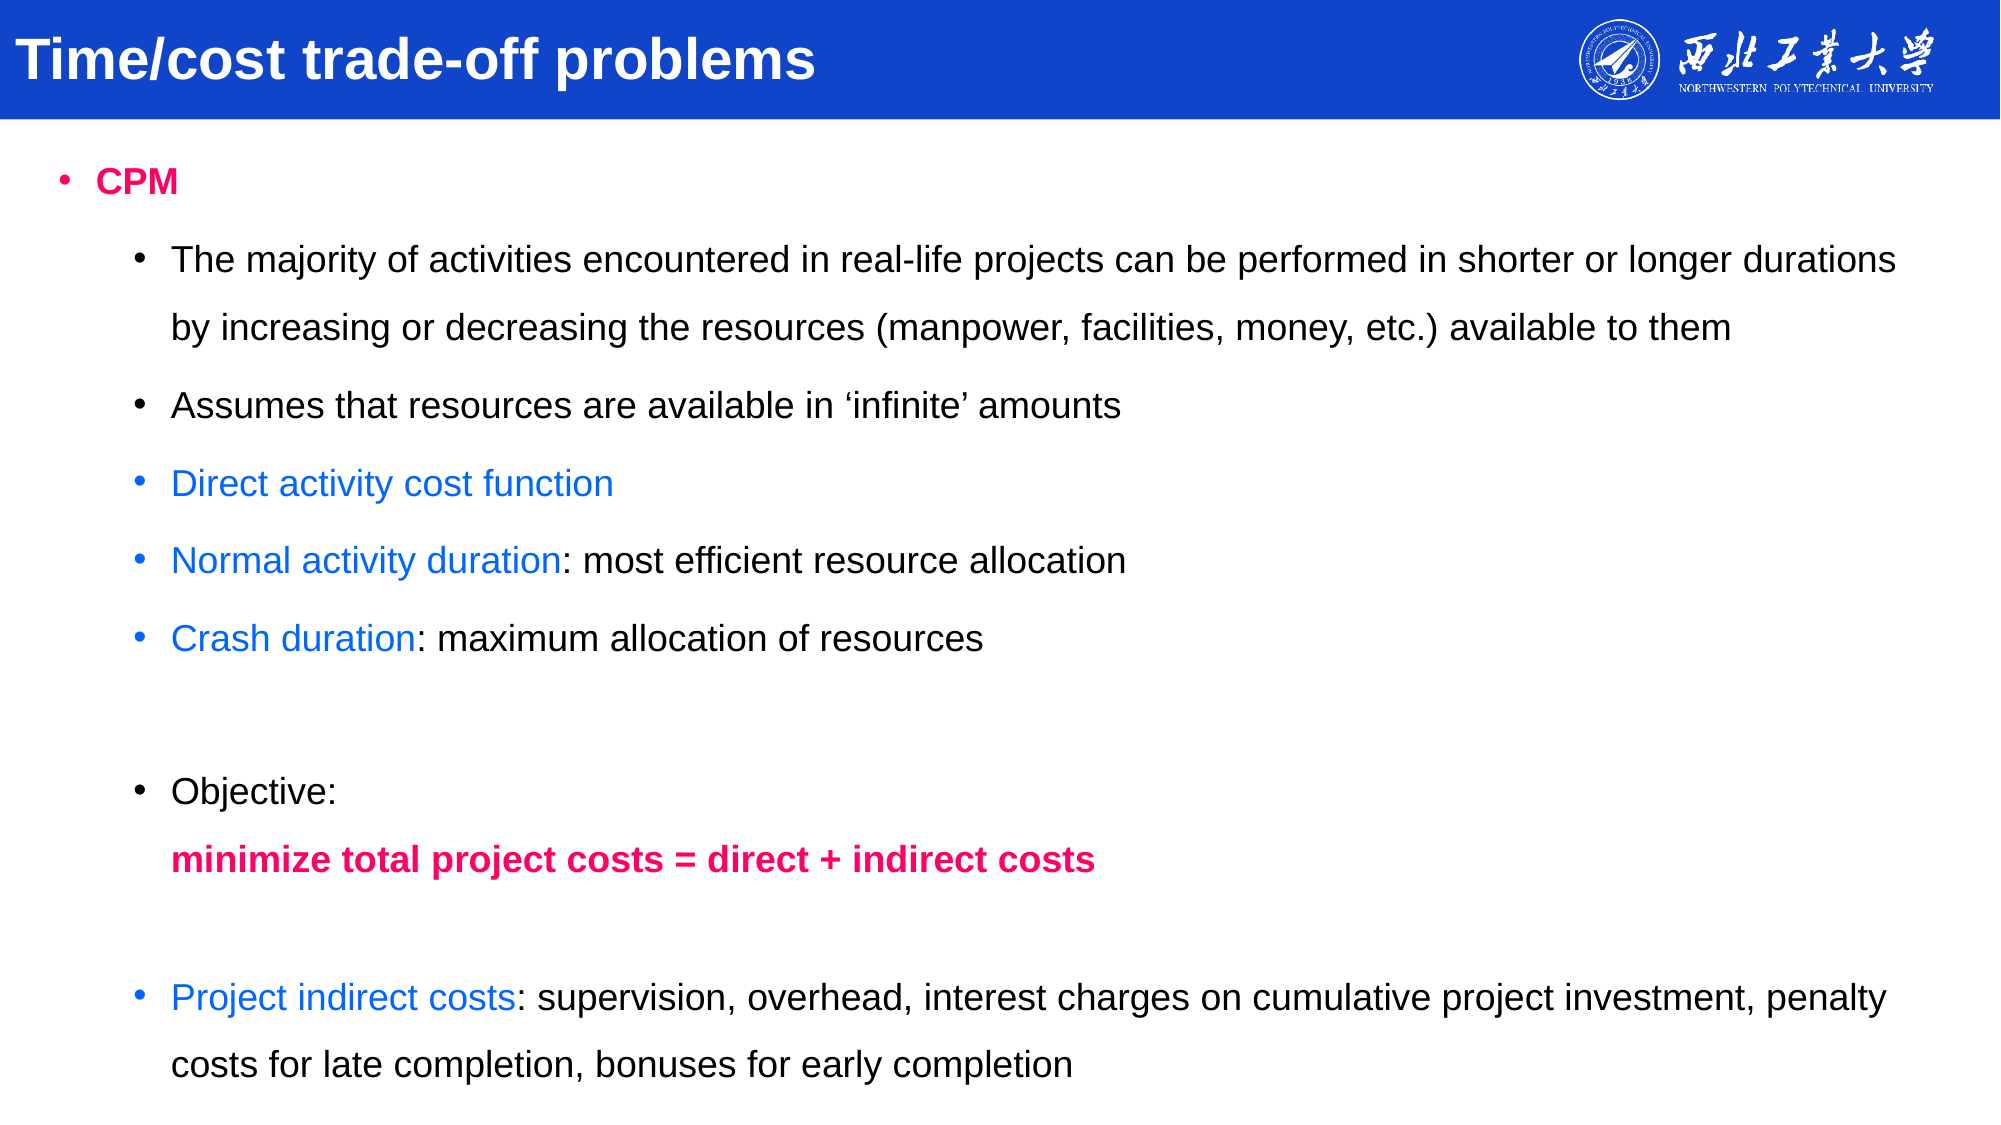

# Time/cost trade-off problems
CPM
The majority of activities encountered in real-life projects can be performed in shorter or longer durations by increasing or decreasing the resources (manpower, facilities, money, etc.) available to them
Assumes that resources are available in ‘infinite’ amounts
Direct activity cost function
Normal activity duration: most efficient resource allocation
Crash duration: maximum allocation of resources
Objective:
minimize total project costs = direct + indirect costs
Project indirect costs: supervision, overhead, interest charges on cumulative project investment, penalty costs for late completion, bonuses for early completion